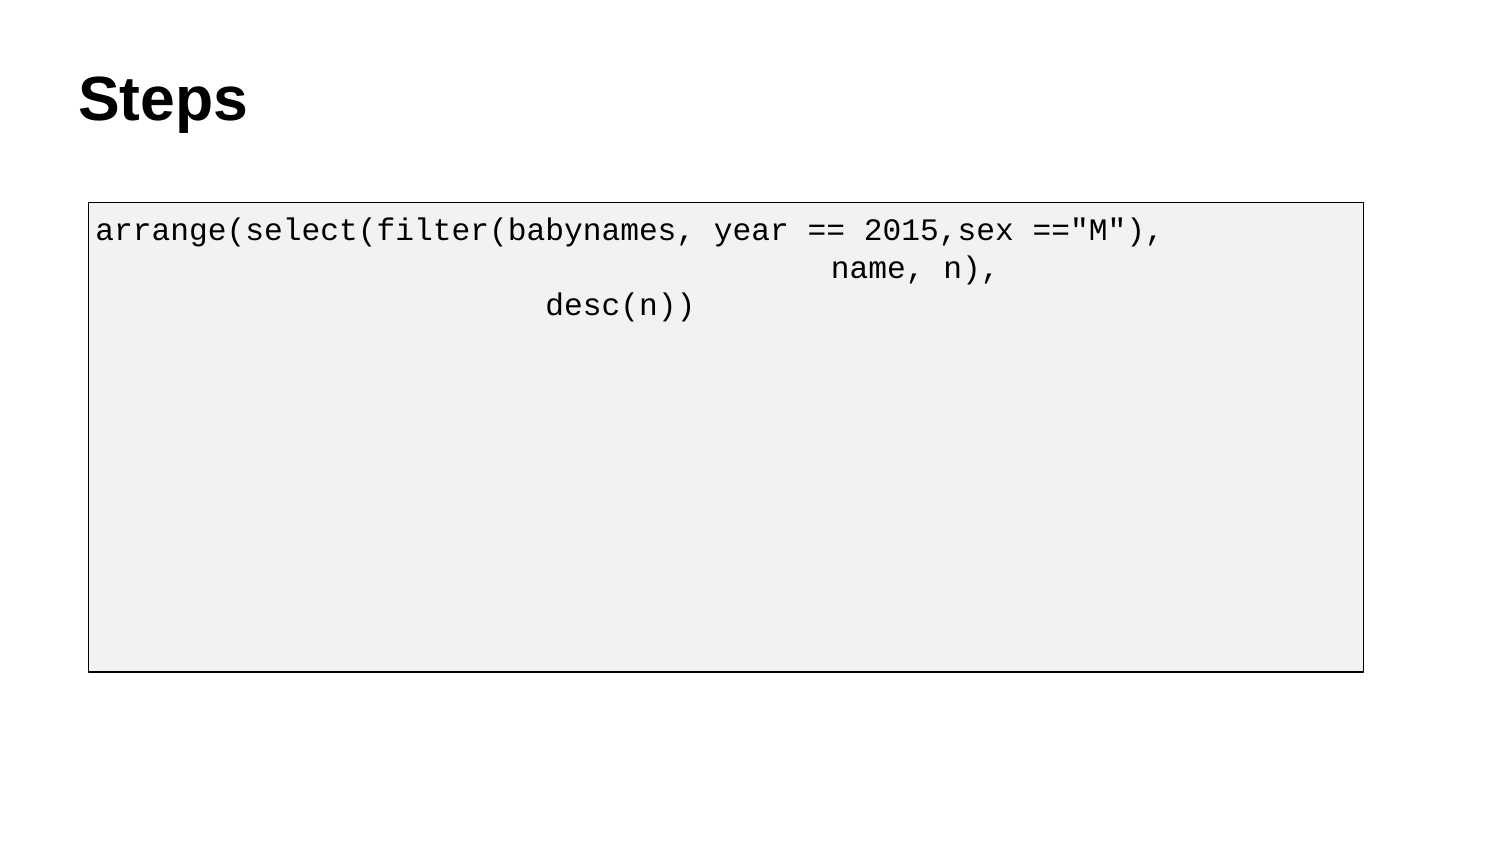

Steps
arrange(select(filter(babynames, year == 2015,sex =="M"),
 				name, n),
     			desc(n))